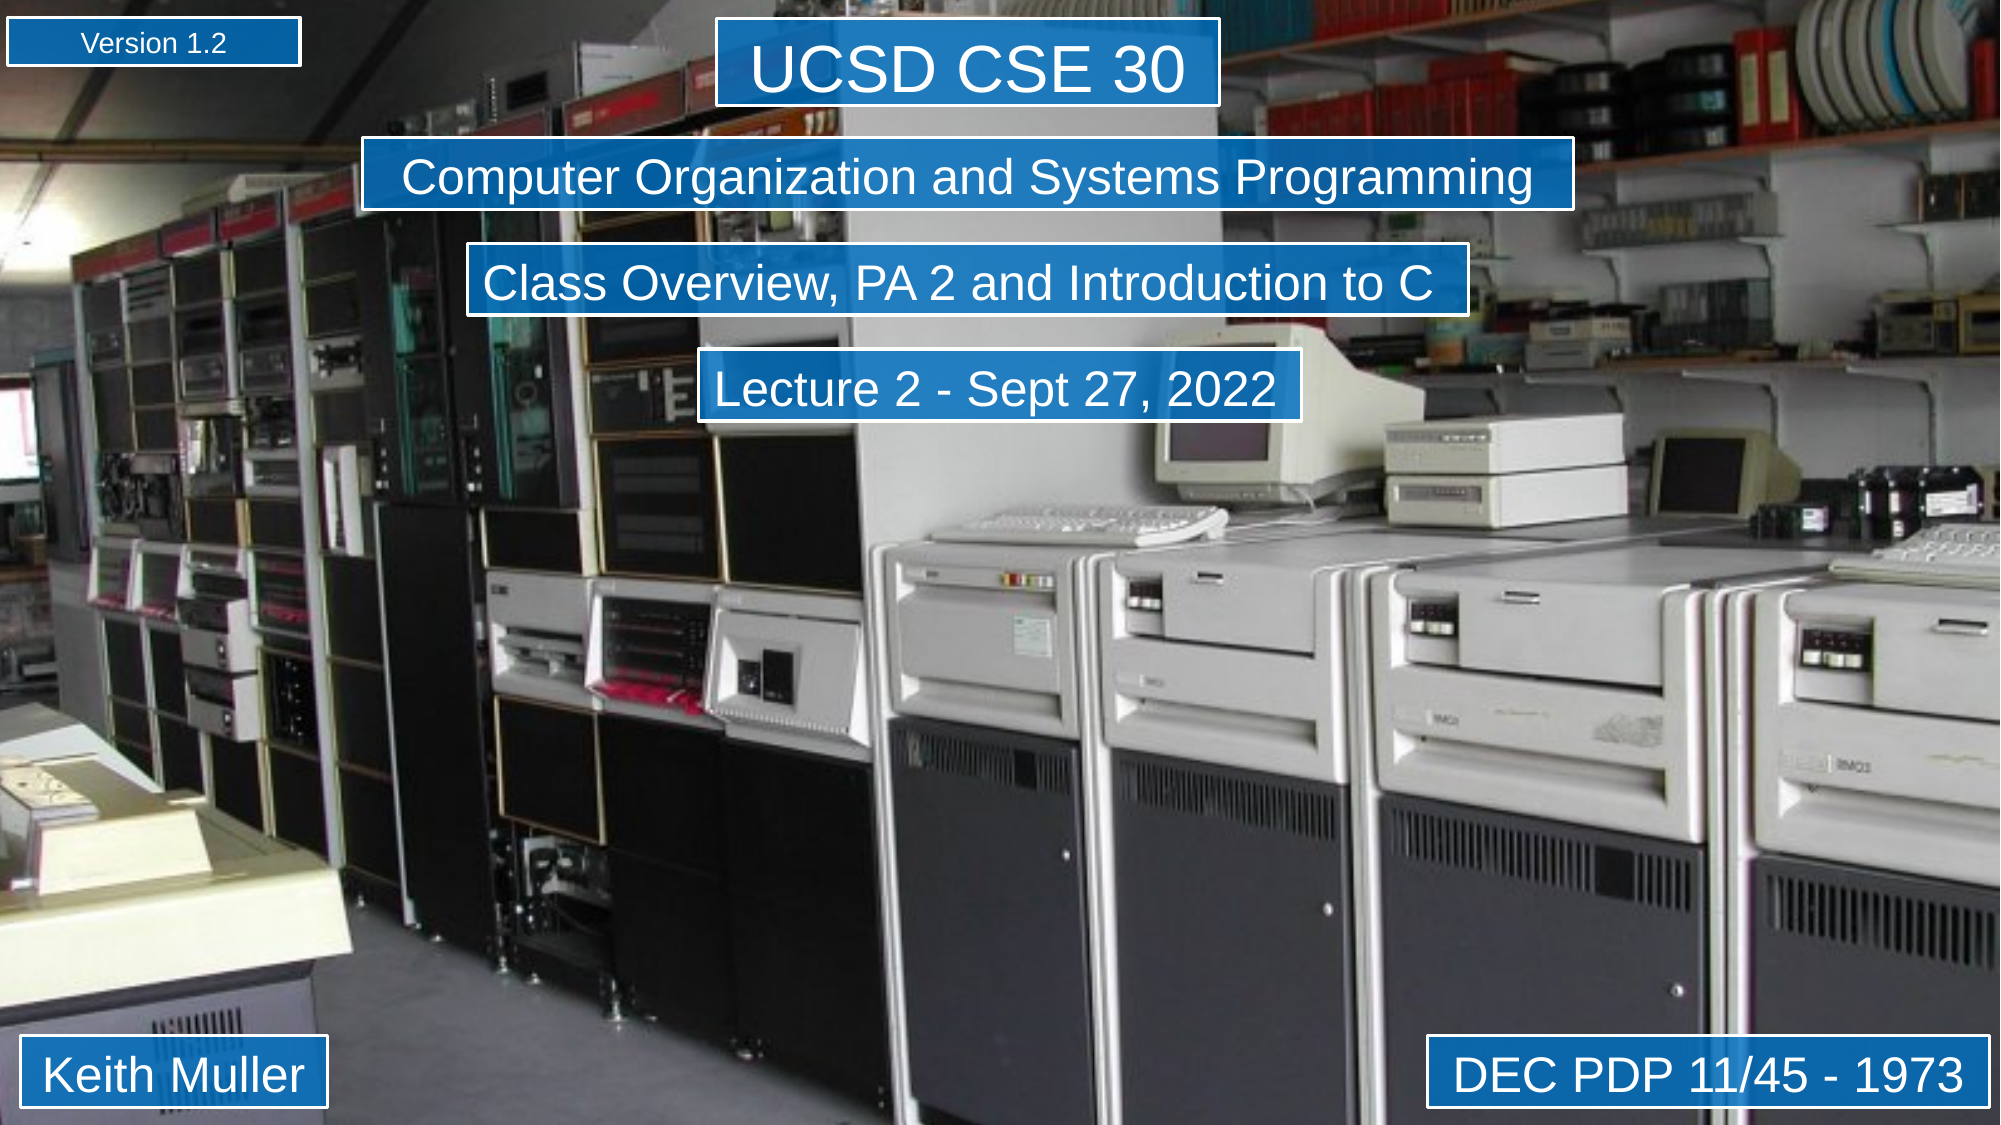

Version 1.2
UCSD CSE 30
Computer Organization and Systems Programming
Class Overview, PA 2 and Introduction to C
Lecture 2 - Sept 27, 2022
Keith Muller
DEC PDP 11/45 - 1973